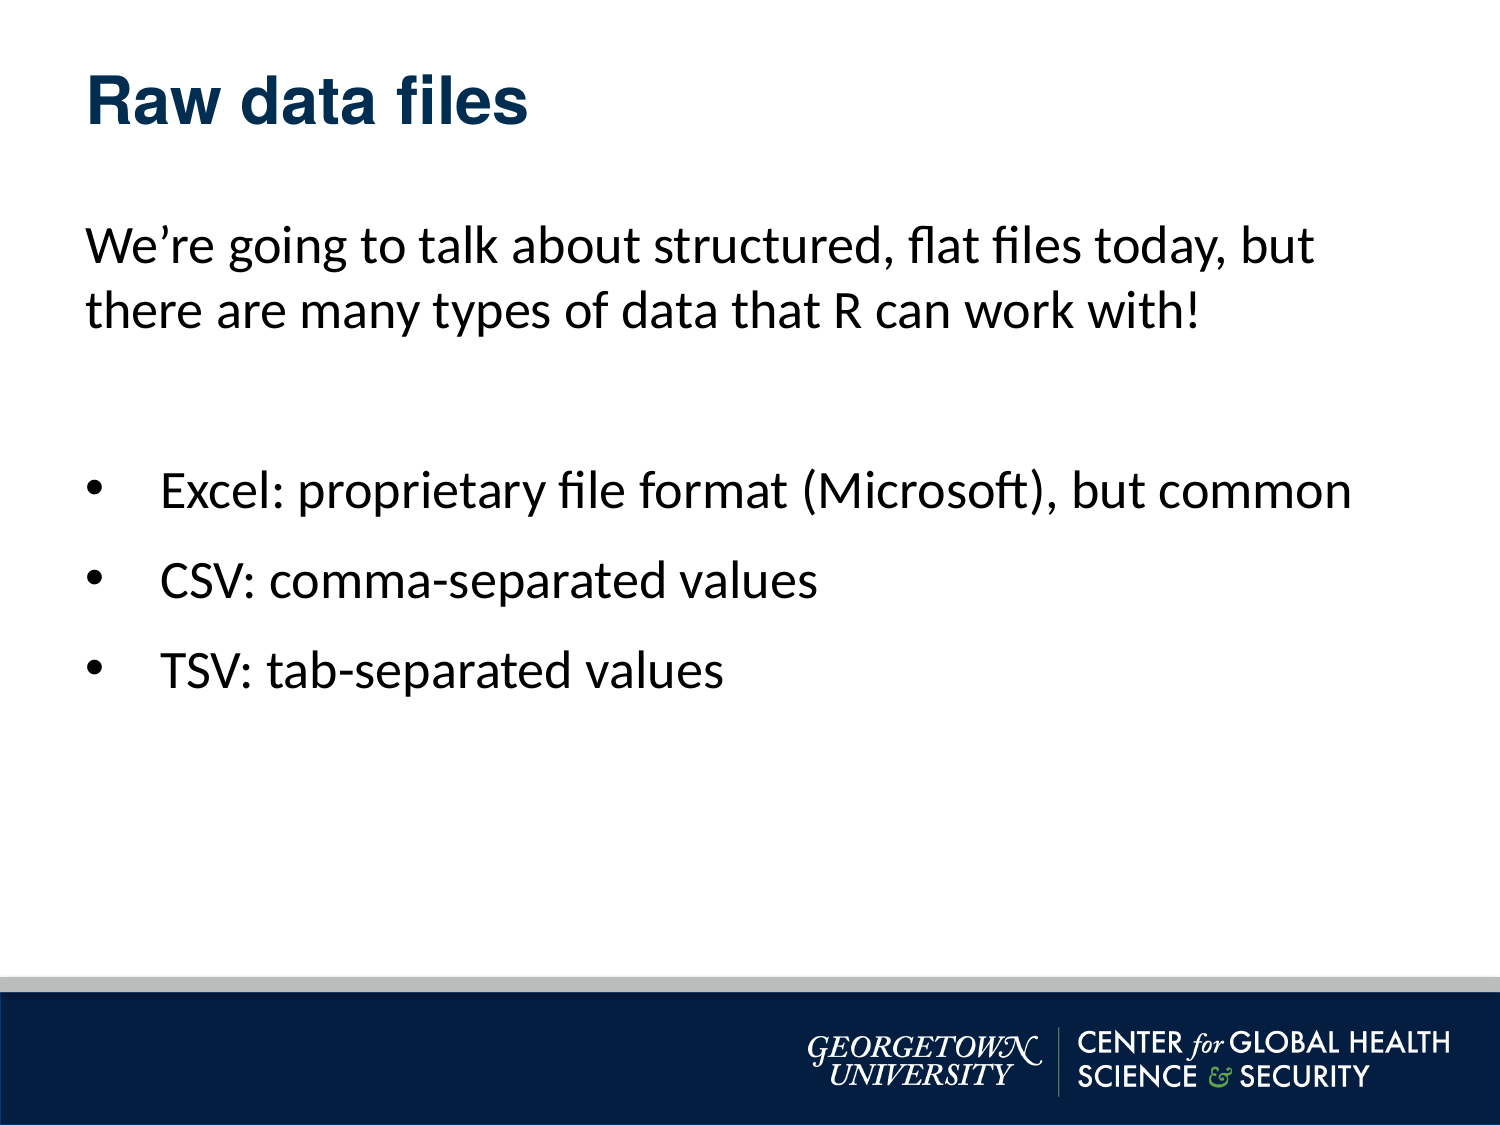

Raw data files
We’re going to talk about structured, flat files today, but there are many types of data that R can work with!

Excel: proprietary file format (Microsoft), but common
CSV: comma-separated values
TSV: tab-separated values